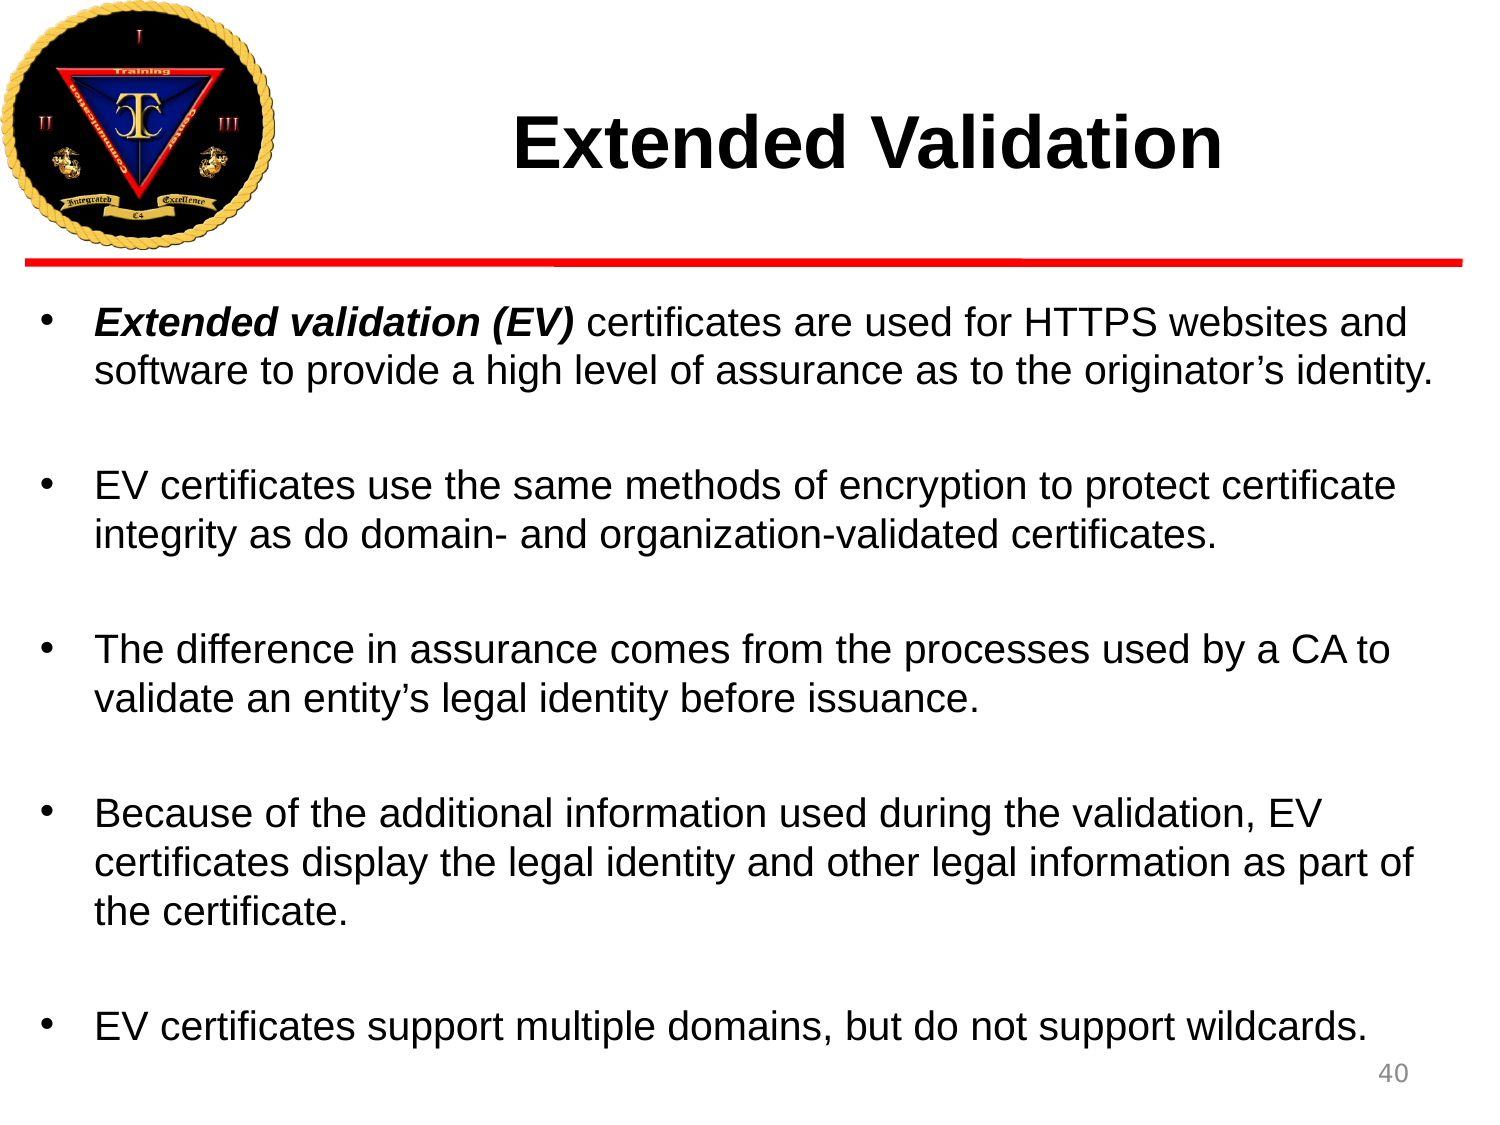

# Extended Validation
Extended validation (EV) certificates are used for HTTPS websites and software to provide a high level of assurance as to the originator’s identity.

EV certificates use the same methods of encryption to protect certificate integrity as do domain- and organization-validated certificates.

The difference in assurance comes from the processes used by a CA to validate an entity’s legal identity before issuance.

Because of the additional information used during the validation, EV certificates display the legal identity and other legal information as part of the certificate.

EV certificates support multiple domains, but do not support wildcards.
40